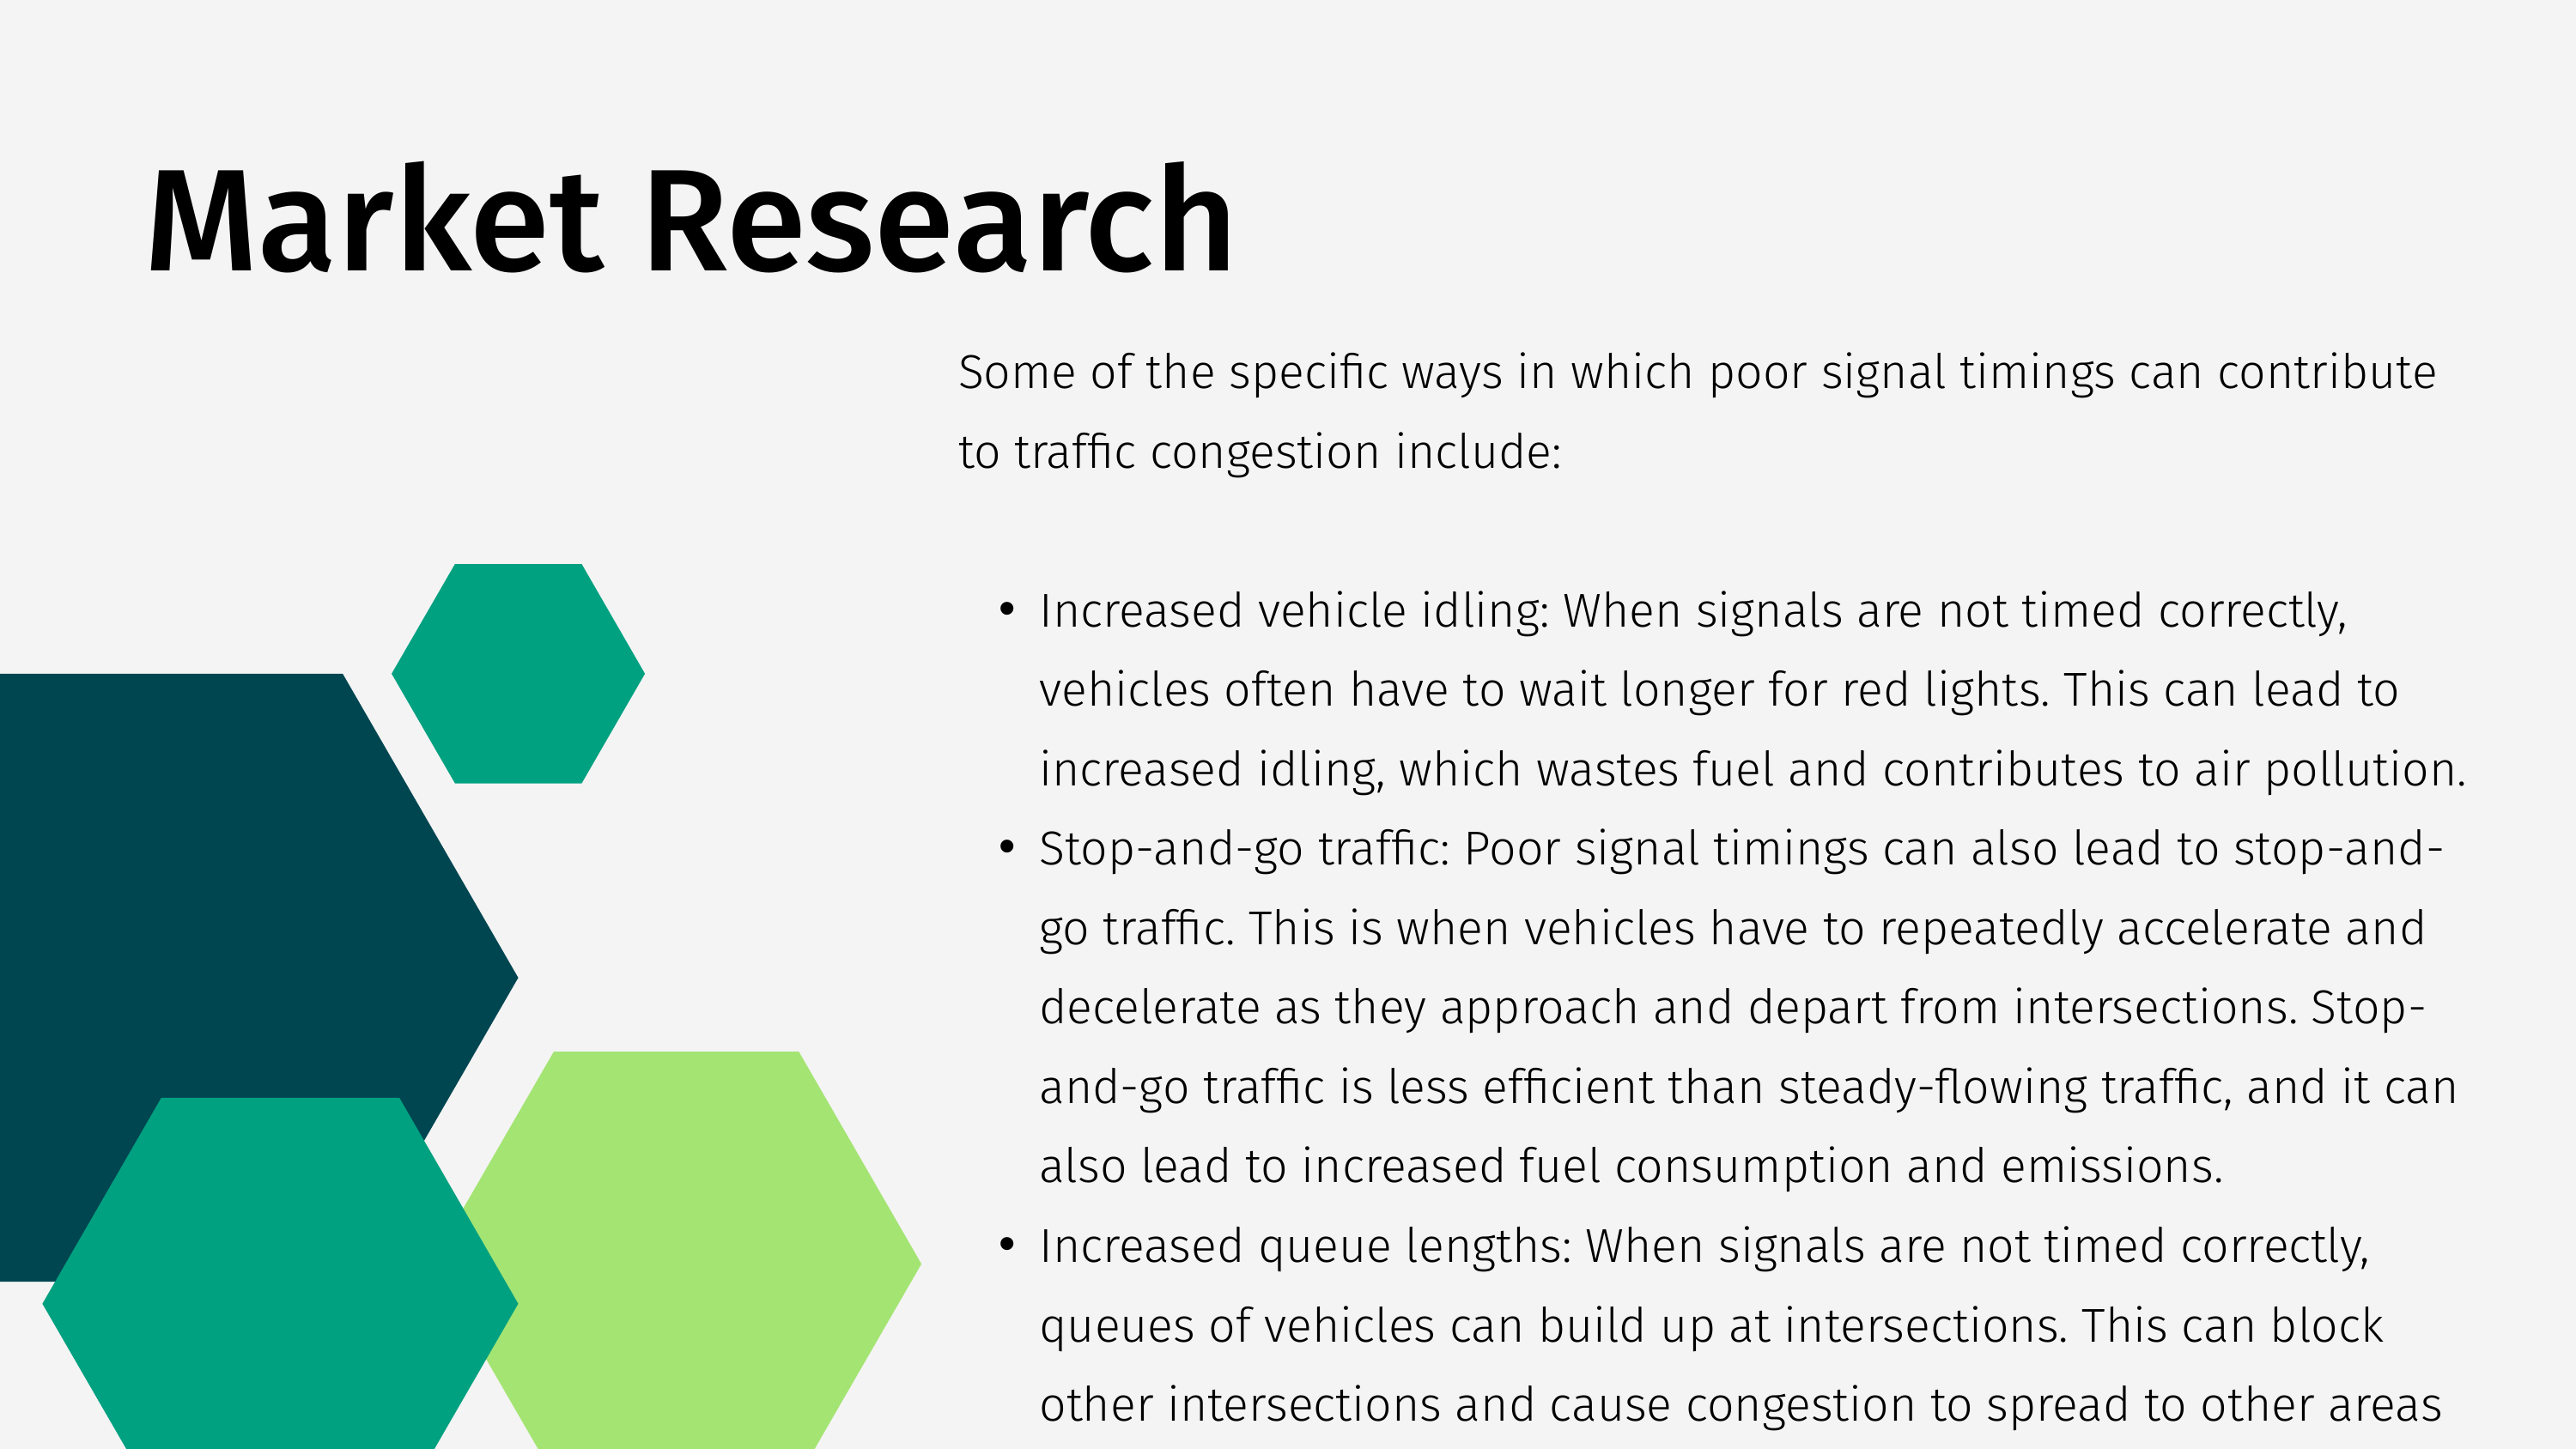

Market Research
Some of the specific ways in which poor signal timings can contribute to traffic congestion include:

Increased vehicle idling: When signals are not timed correctly, vehicles often have to wait longer for red lights. This can lead to increased idling, which wastes fuel and contributes to air pollution.
Stop-and-go traffic: Poor signal timings can also lead to stop-and-go traffic. This is when vehicles have to repeatedly accelerate and decelerate as they approach and depart from intersections. Stop-and-go traffic is less efficient than steady-flowing traffic, and it can also lead to increased fuel consumption and emissions.
Increased queue lengths: When signals are not timed correctly, queues of vehicles can build up at intersections. This can block other intersections and cause congestion to spread to other areas of the road network.